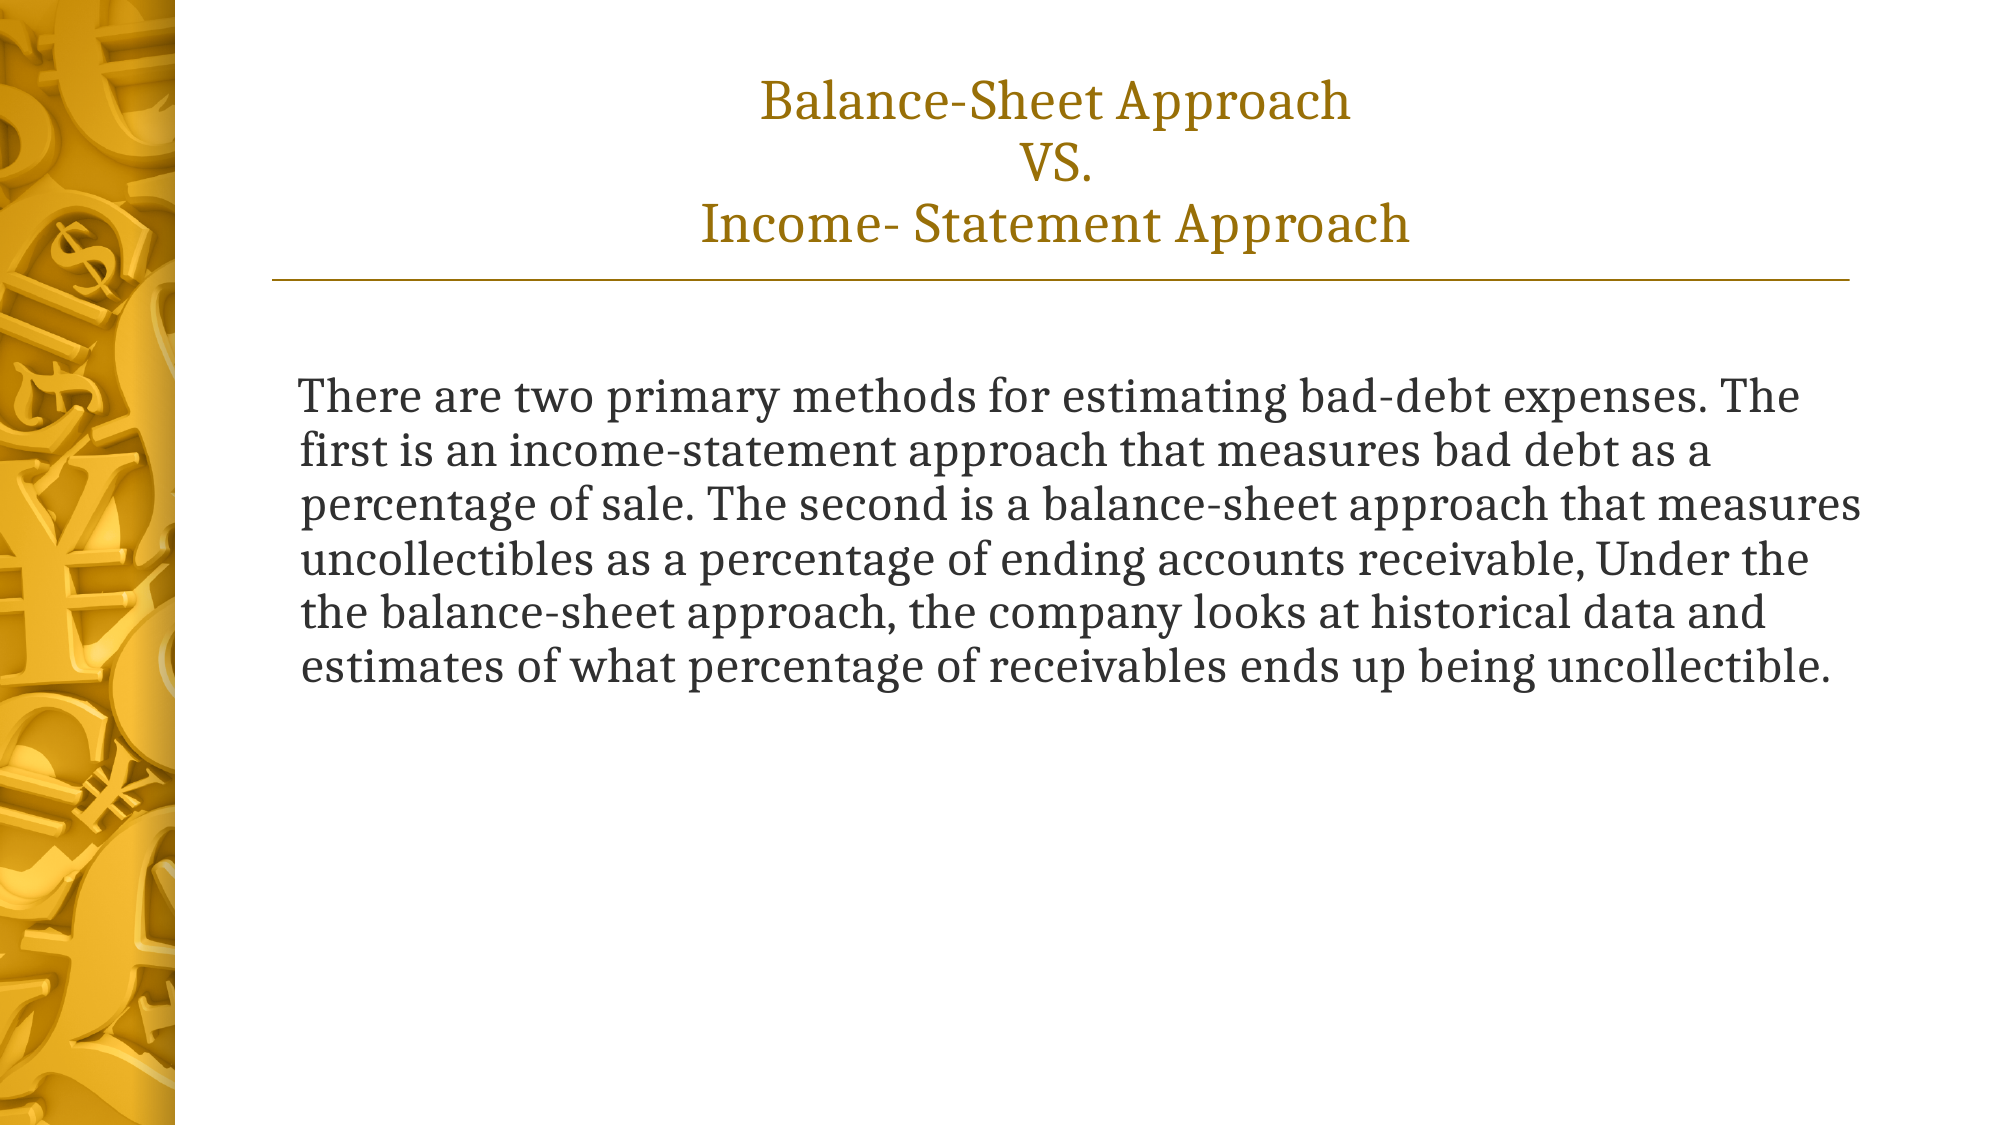

# Balance-Sheet Approach
VS.
Income- Statement Approach
   There are two primary methods for estimating bad-debt expenses. The first is an income-statement approach that measures bad debt as a percentage of sale. The second is a balance-sheet approach that measures uncollectibles as a percentage of ending accounts receivable, Under the the balance-sheet approach, the company looks at historical data and estimates of what percentage of receivables ends up being uncollectible.